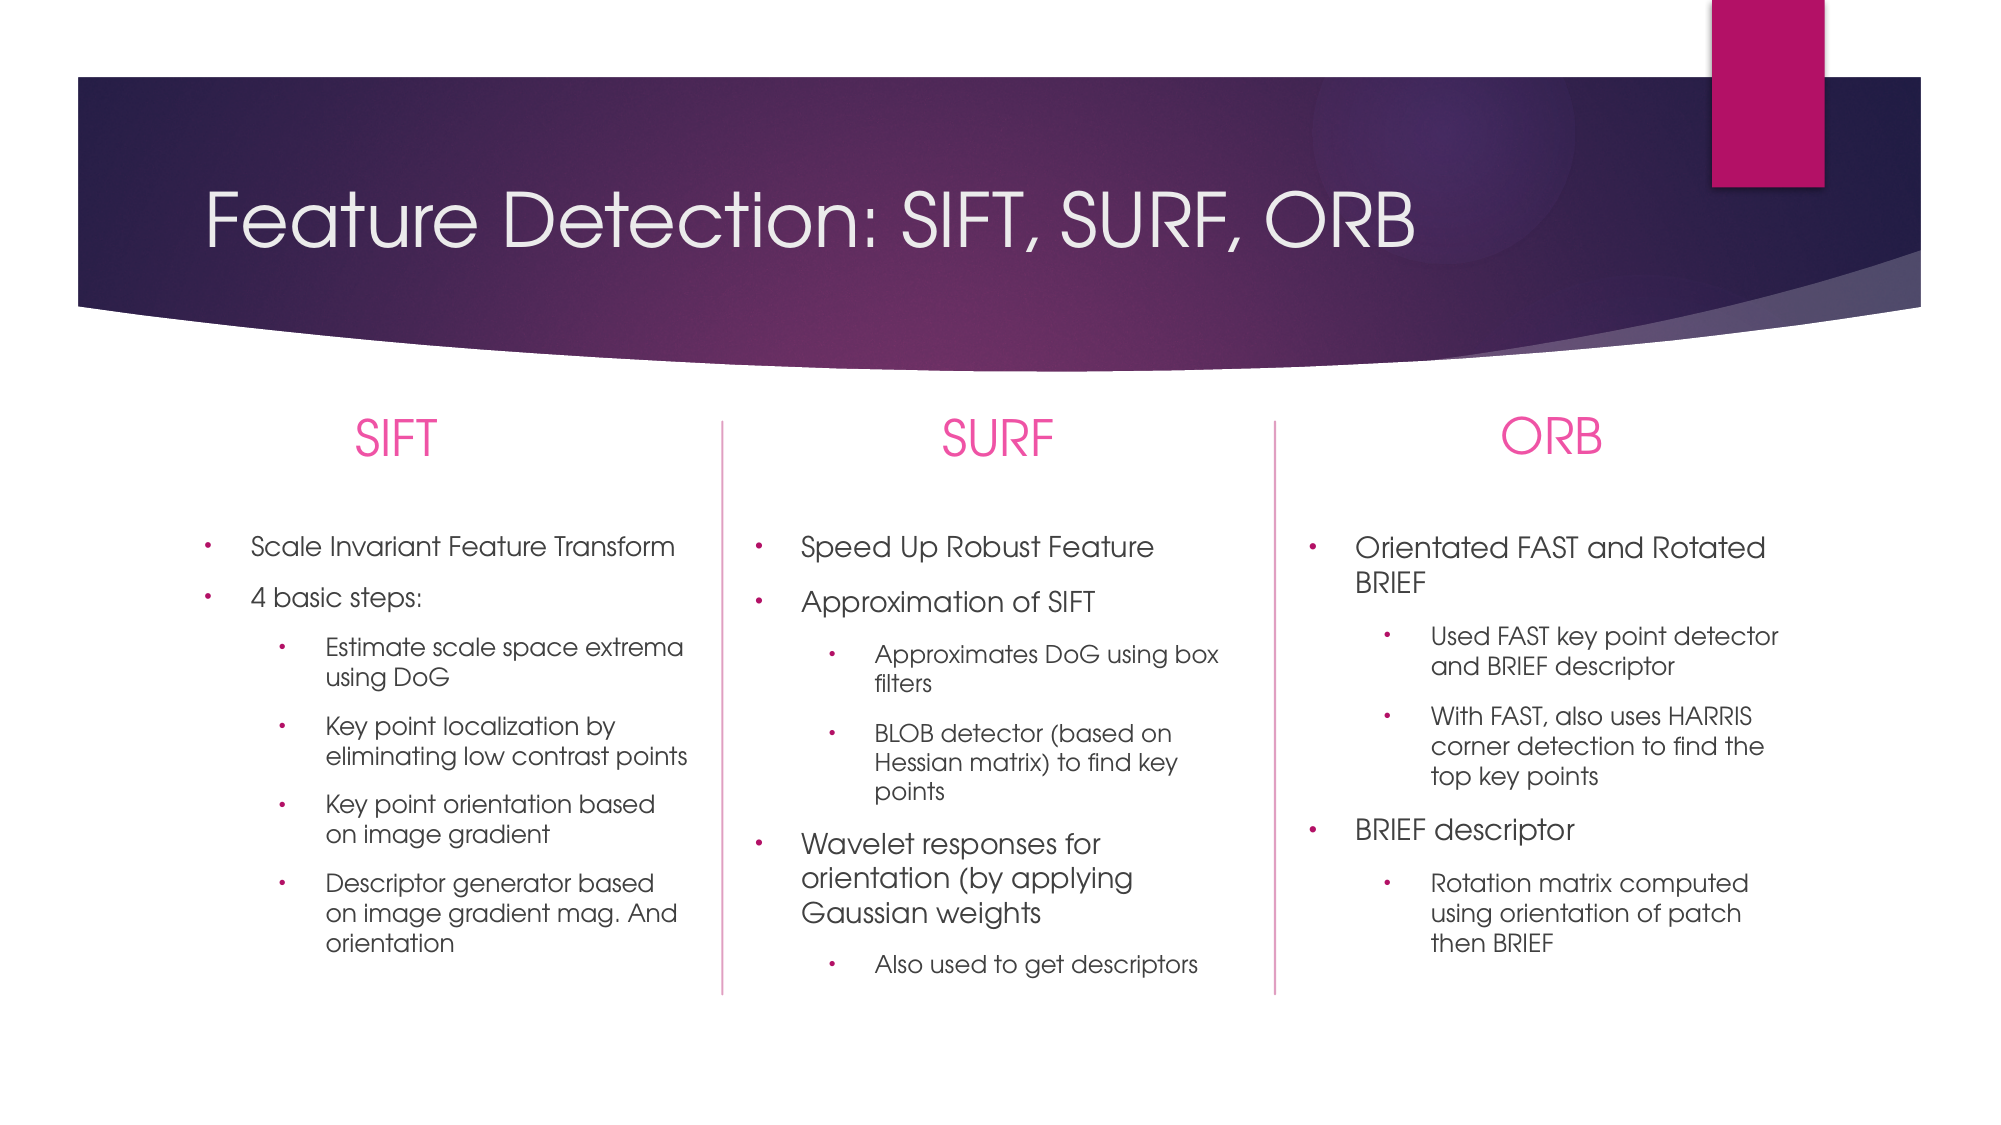

# Feature Detection: SIFT, SURF, ORB
ORB
SIFT
SURF
Orientated FAST and Rotated BRIEF
Used FAST key point detector and BRIEF descriptor
With FAST, also uses HARRIS corner detection to find the top key points
BRIEF descriptor
Rotation matrix computed using orientation of patch then BRIEF

Speed Up Robust Feature
Approximation of SIFT
Approximates DoG using box filters
BLOB detector (based on Hessian matrix) to find key points
Wavelet responses for orientation (by applying Gaussian weights
Also used to get descriptors
Scale Invariant Feature Transform
4 basic steps:
Estimate scale space extrema using DoG
Key point localization by eliminating low contrast points
Key point orientation based on image gradient
Descriptor generator based on image gradient mag. And orientation